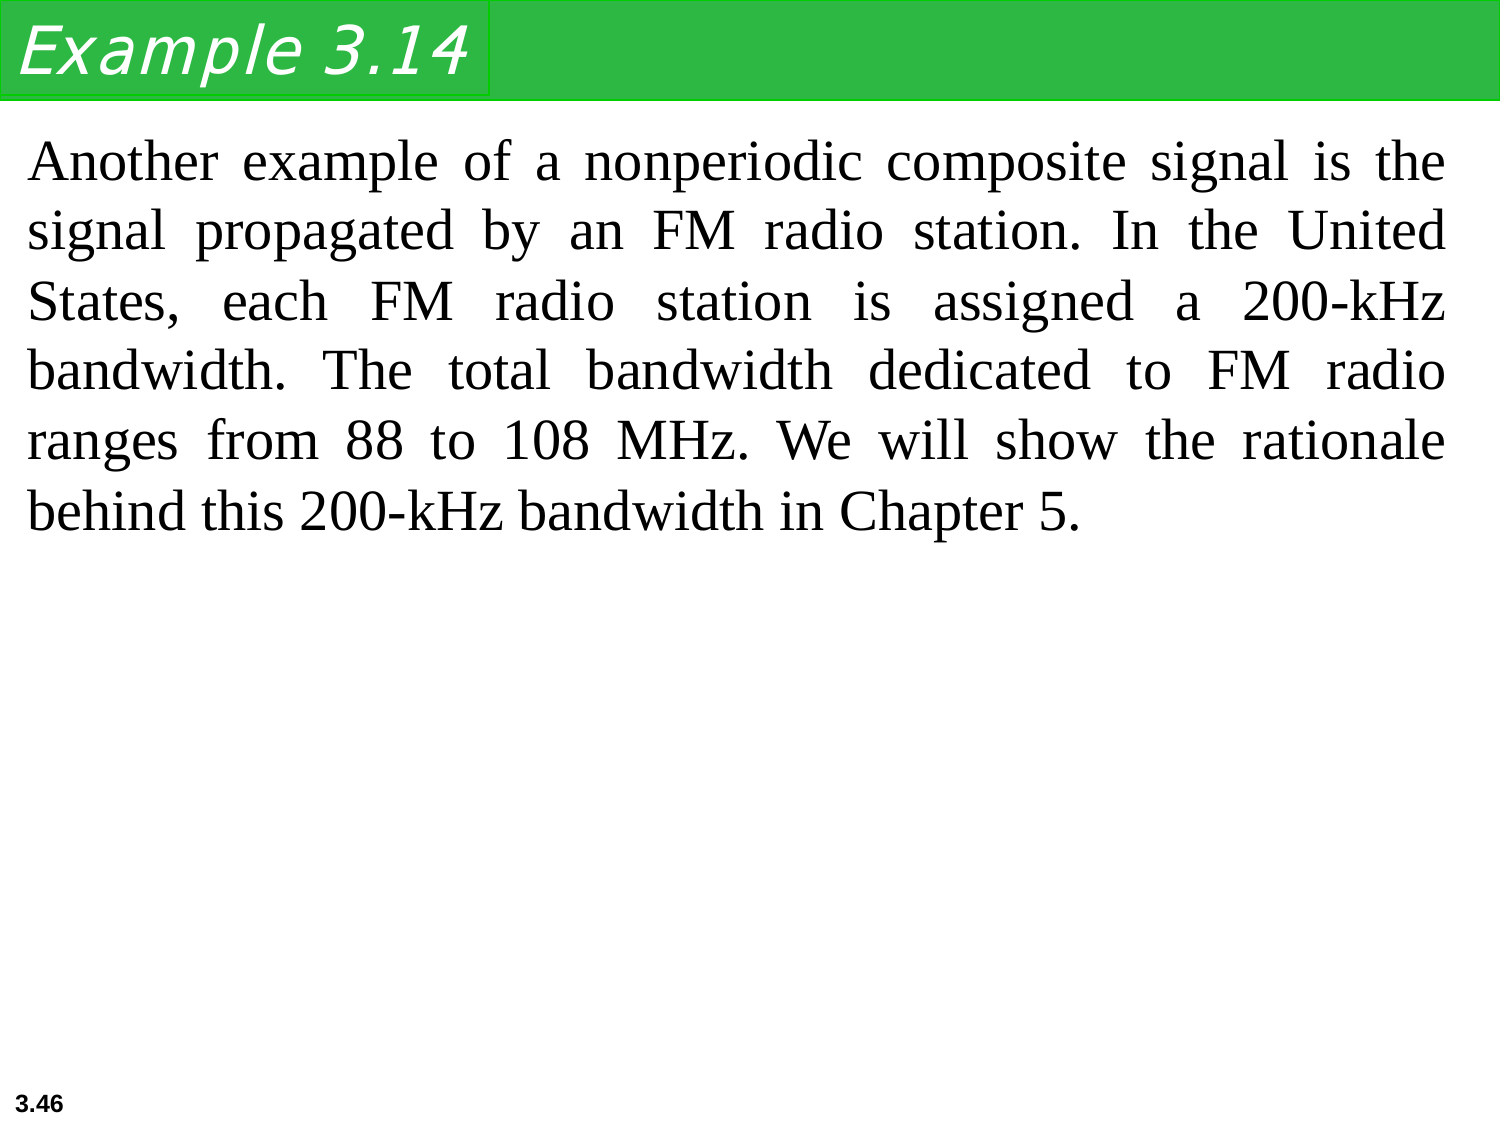

Example 3.14
Another example of a nonperiodic composite signal is the signal propagated by an FM radio station. In the United States, each FM radio station is assigned a 200-kHz bandwidth. The total bandwidth dedicated to FM radio ranges from 88 to 108 MHz. We will show the rationale behind this 200-kHz bandwidth in Chapter 5.
3.46